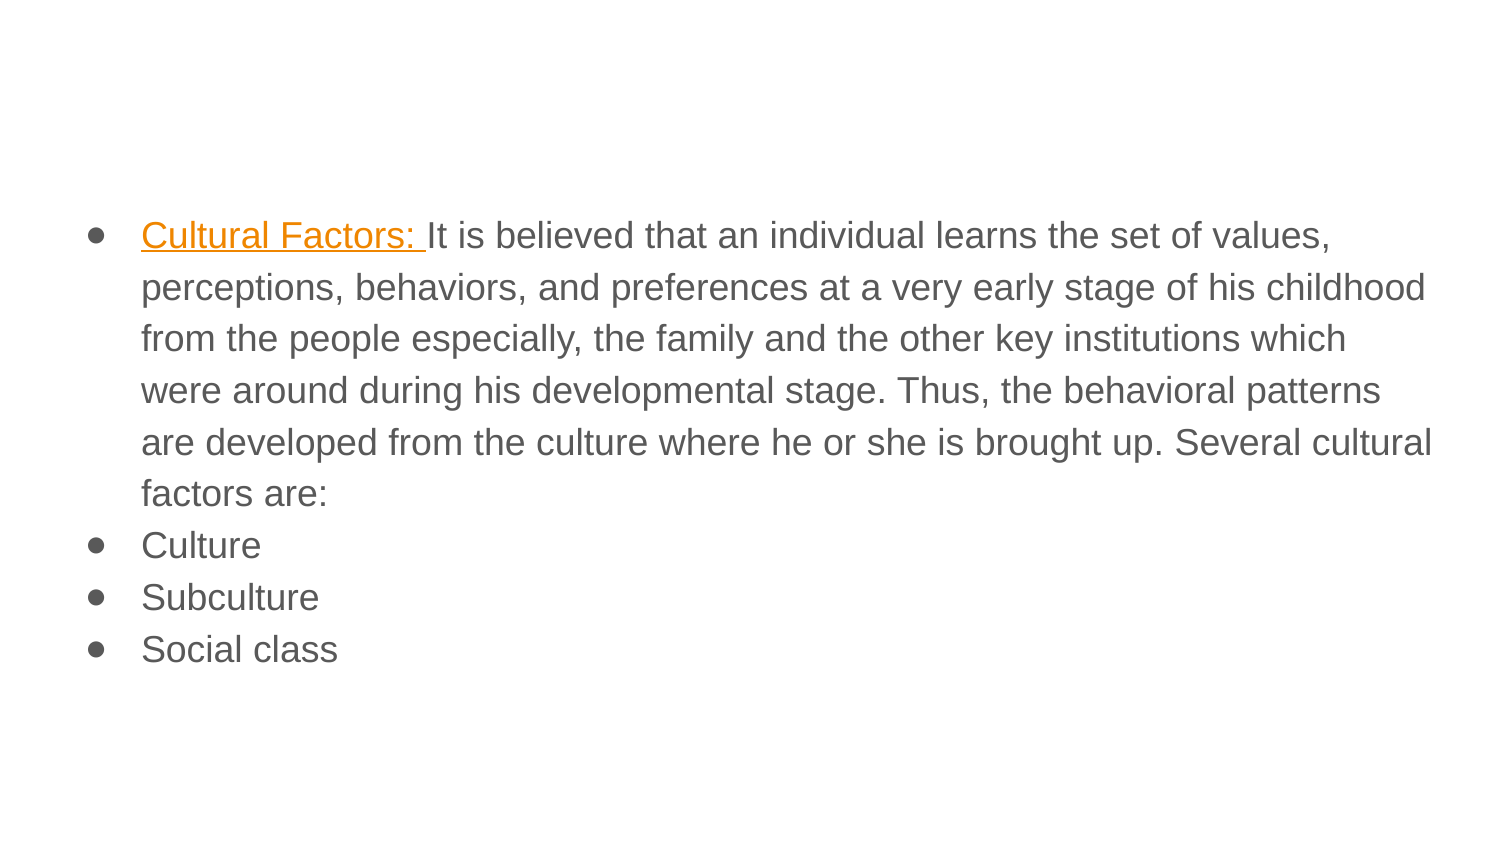

Cultural Factors: It is believed that an individual learns the set of values, perceptions, behaviors, and preferences at a very early stage of his childhood from the people especially, the family and the other key institutions which were around during his developmental stage. Thus, the behavioral patterns are developed from the culture where he or she is brought up. Several cultural factors are:
Culture
Subculture
Social class